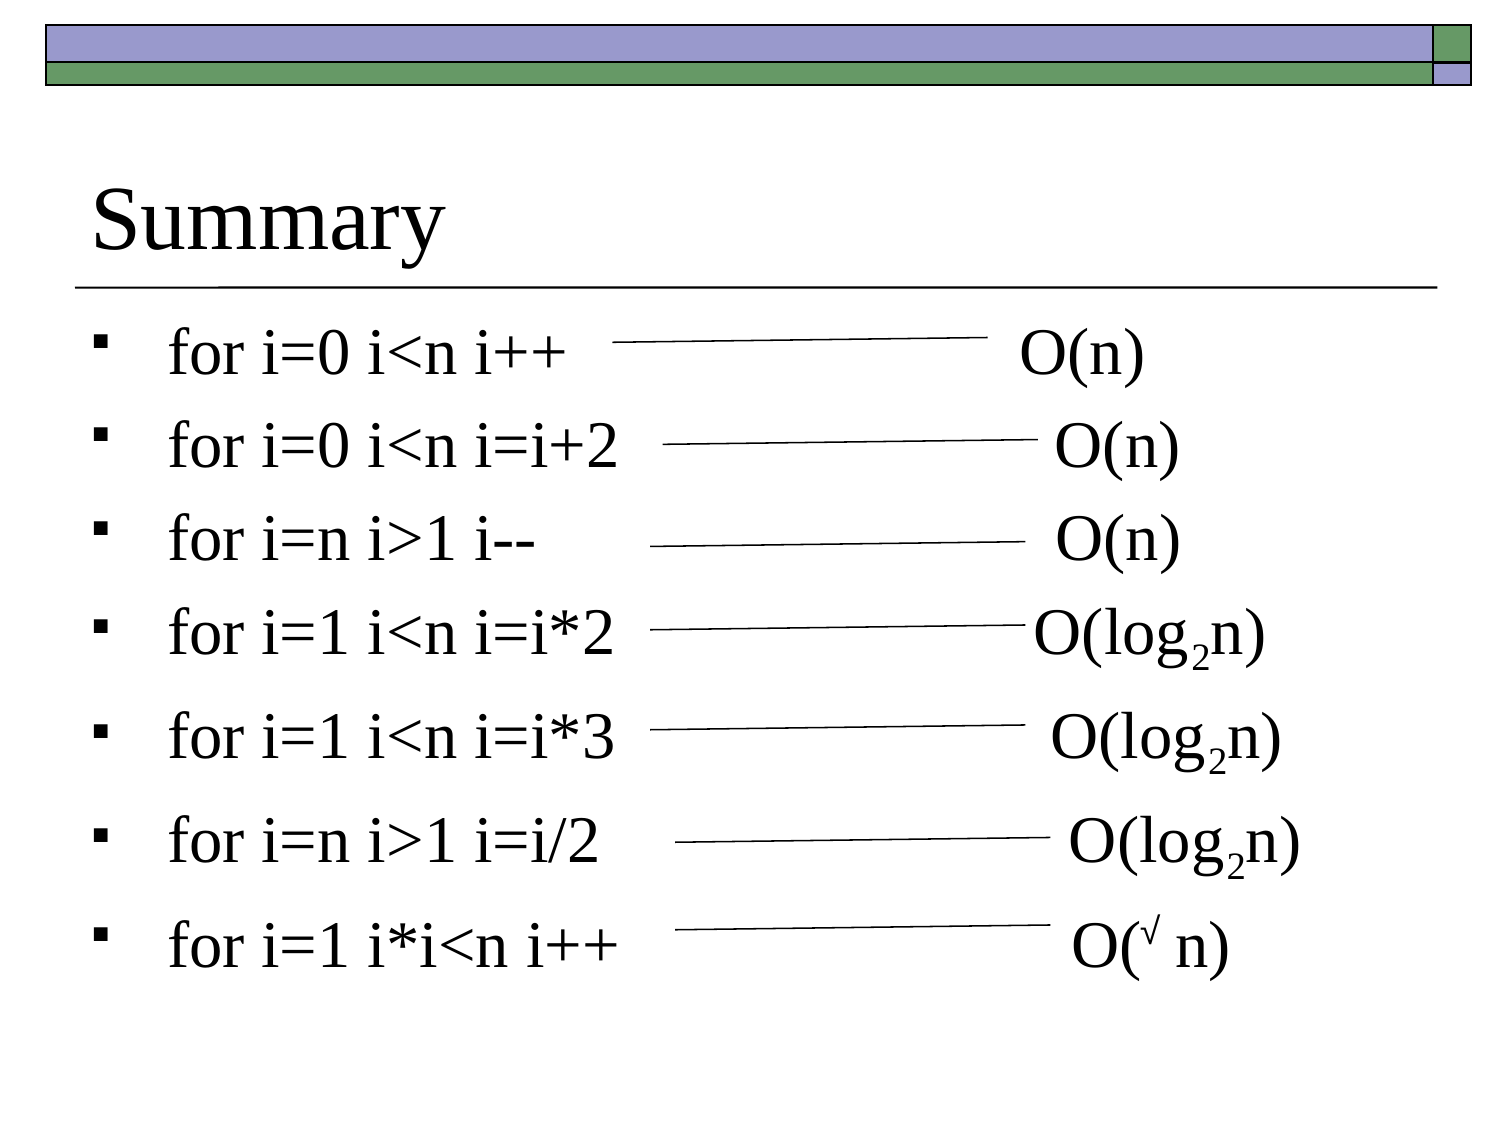

# Summary
for i=0 i<n i++                           O(n)
for i=0 i<n i=i+2                          O(n)
for i=n i>1 i--                               O(n)
for i=1 i<n i=i*2                         O(log2n)
for i=1 i<n i=i*3                          O(log2n)
for i=n i>1 i=i/2                            O(log2n)
for i=1 i*i<n i++                           O(  n)

√